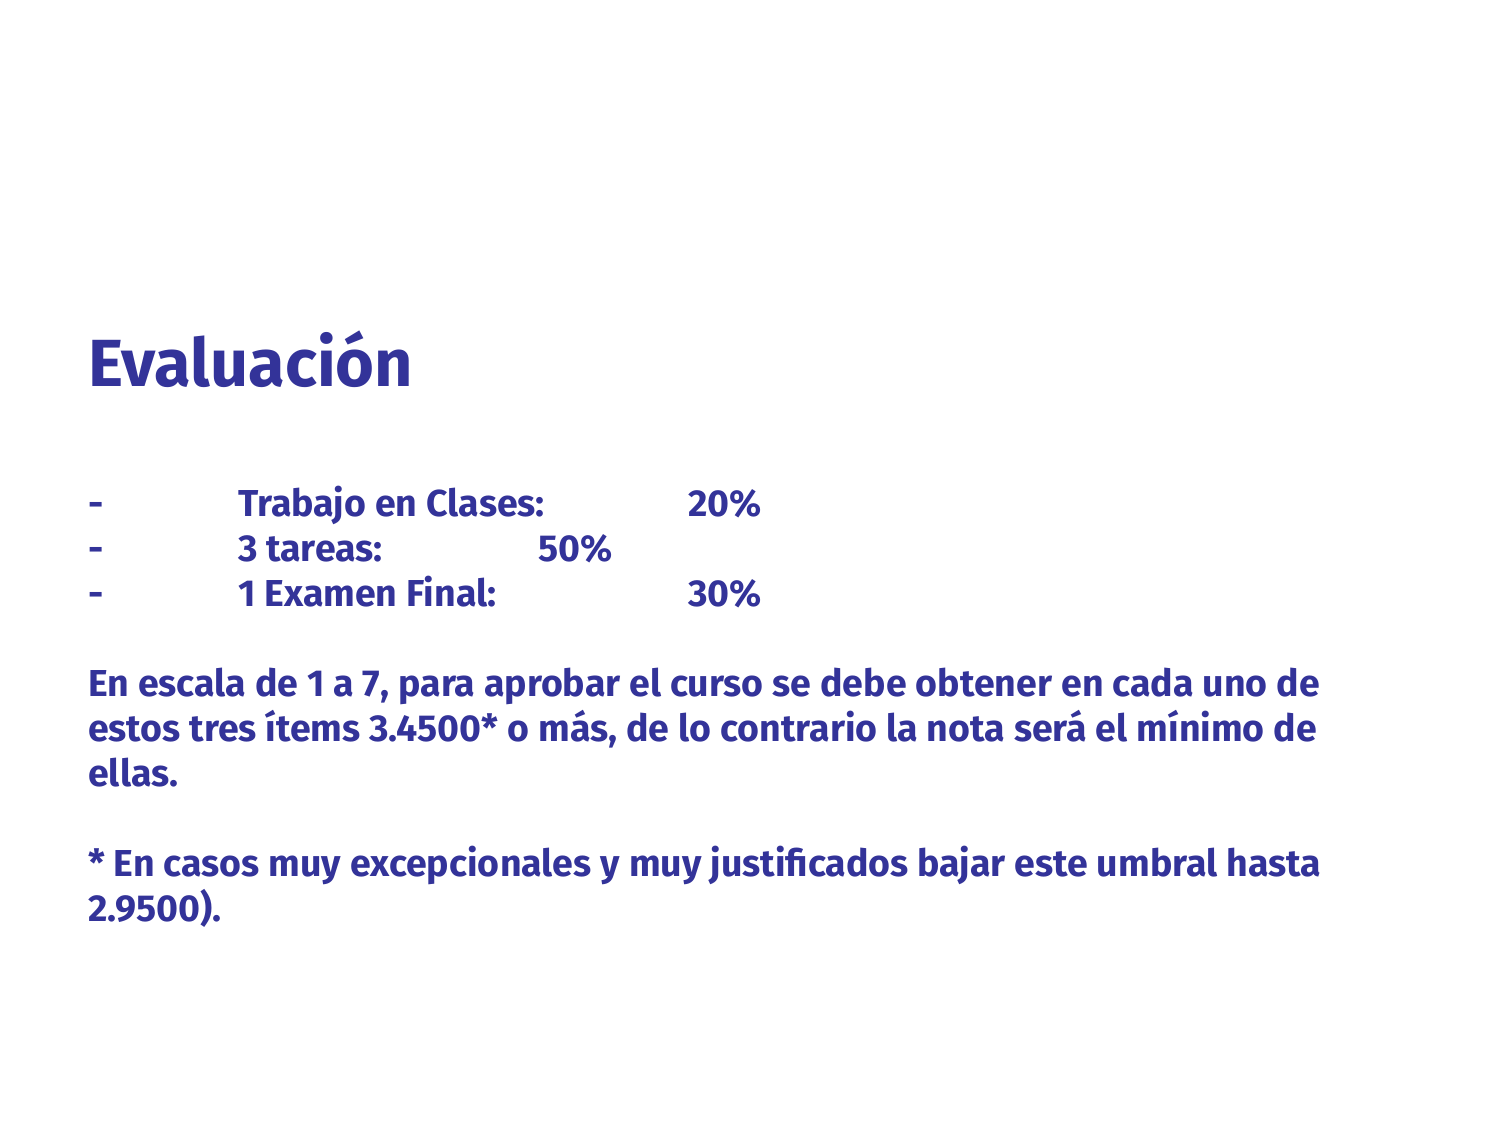

Evaluación

-	Trabajo en Clases:	20%
-	3 tareas:		50%
-	1 Examen Final:		30%

En escala de 1 a 7, para aprobar el curso se debe obtener en cada uno de estos tres ítems 3.4500* o más, de lo contrario la nota será el mínimo de ellas.

* En casos muy excepcionales y muy justificados bajar este umbral hasta 2.9500).